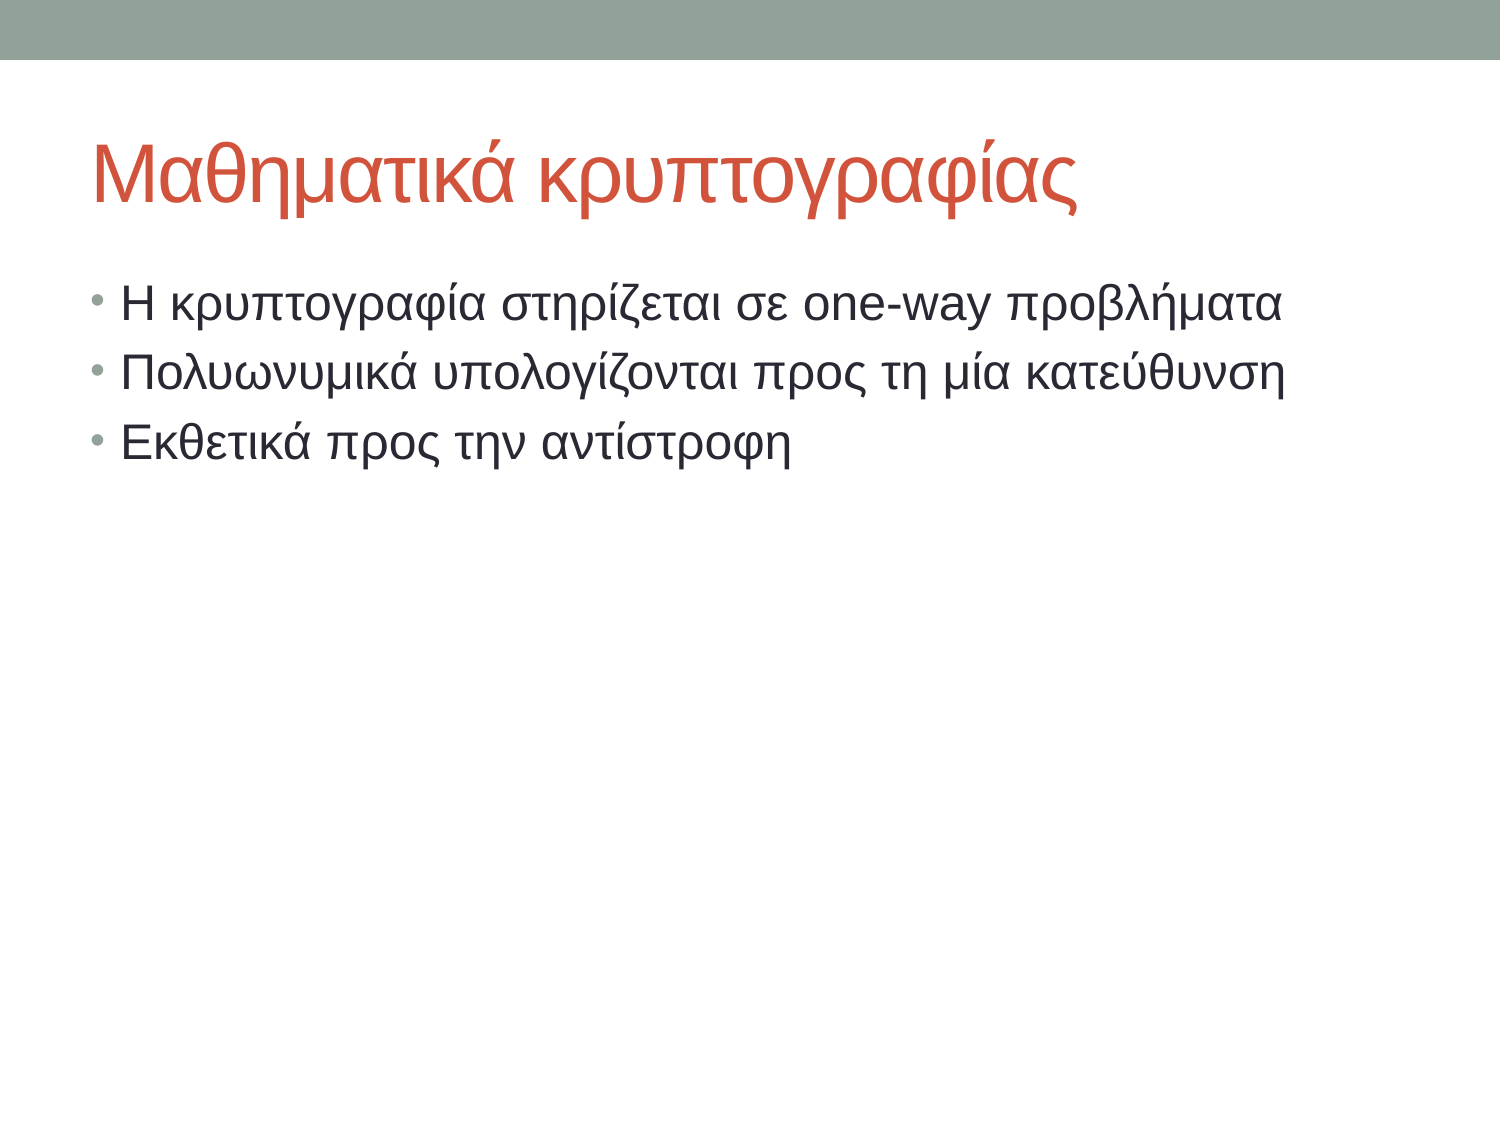

# Μαθηματικά κρυπτογραφίας
Η κρυπτογραφία στηρίζεται σε one-way προβλήματα
Πολυωνυμικά υπολογίζονται προς τη μία κατεύθυνση
Εκθετικά προς την αντίστροφη